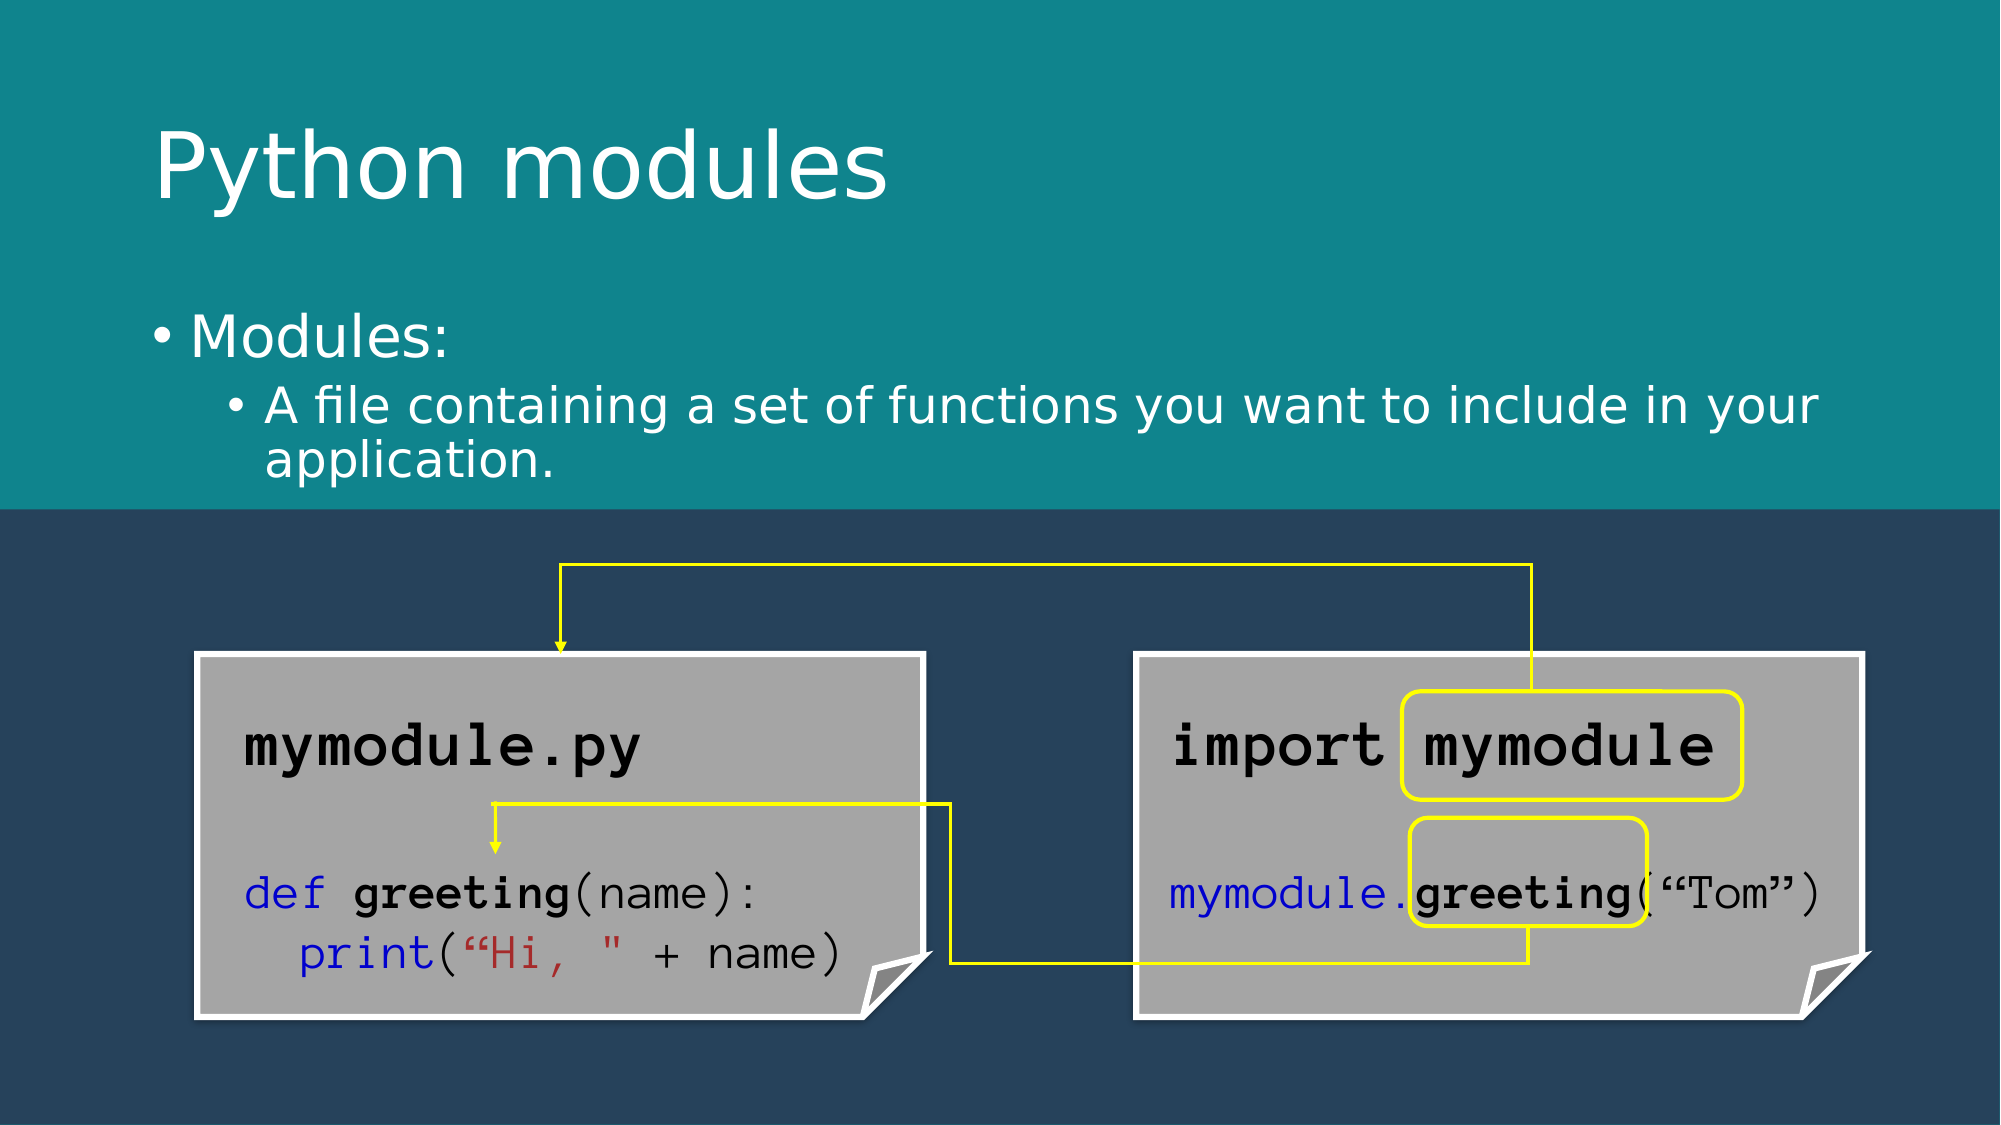

# Python modules
Modules:
A file containing a set of functions you want to include in your application.

mymodule.py

def greeting(name):
  print(“Hi, " + name)
import mymodule

mymodule.greeting(“Tom”)